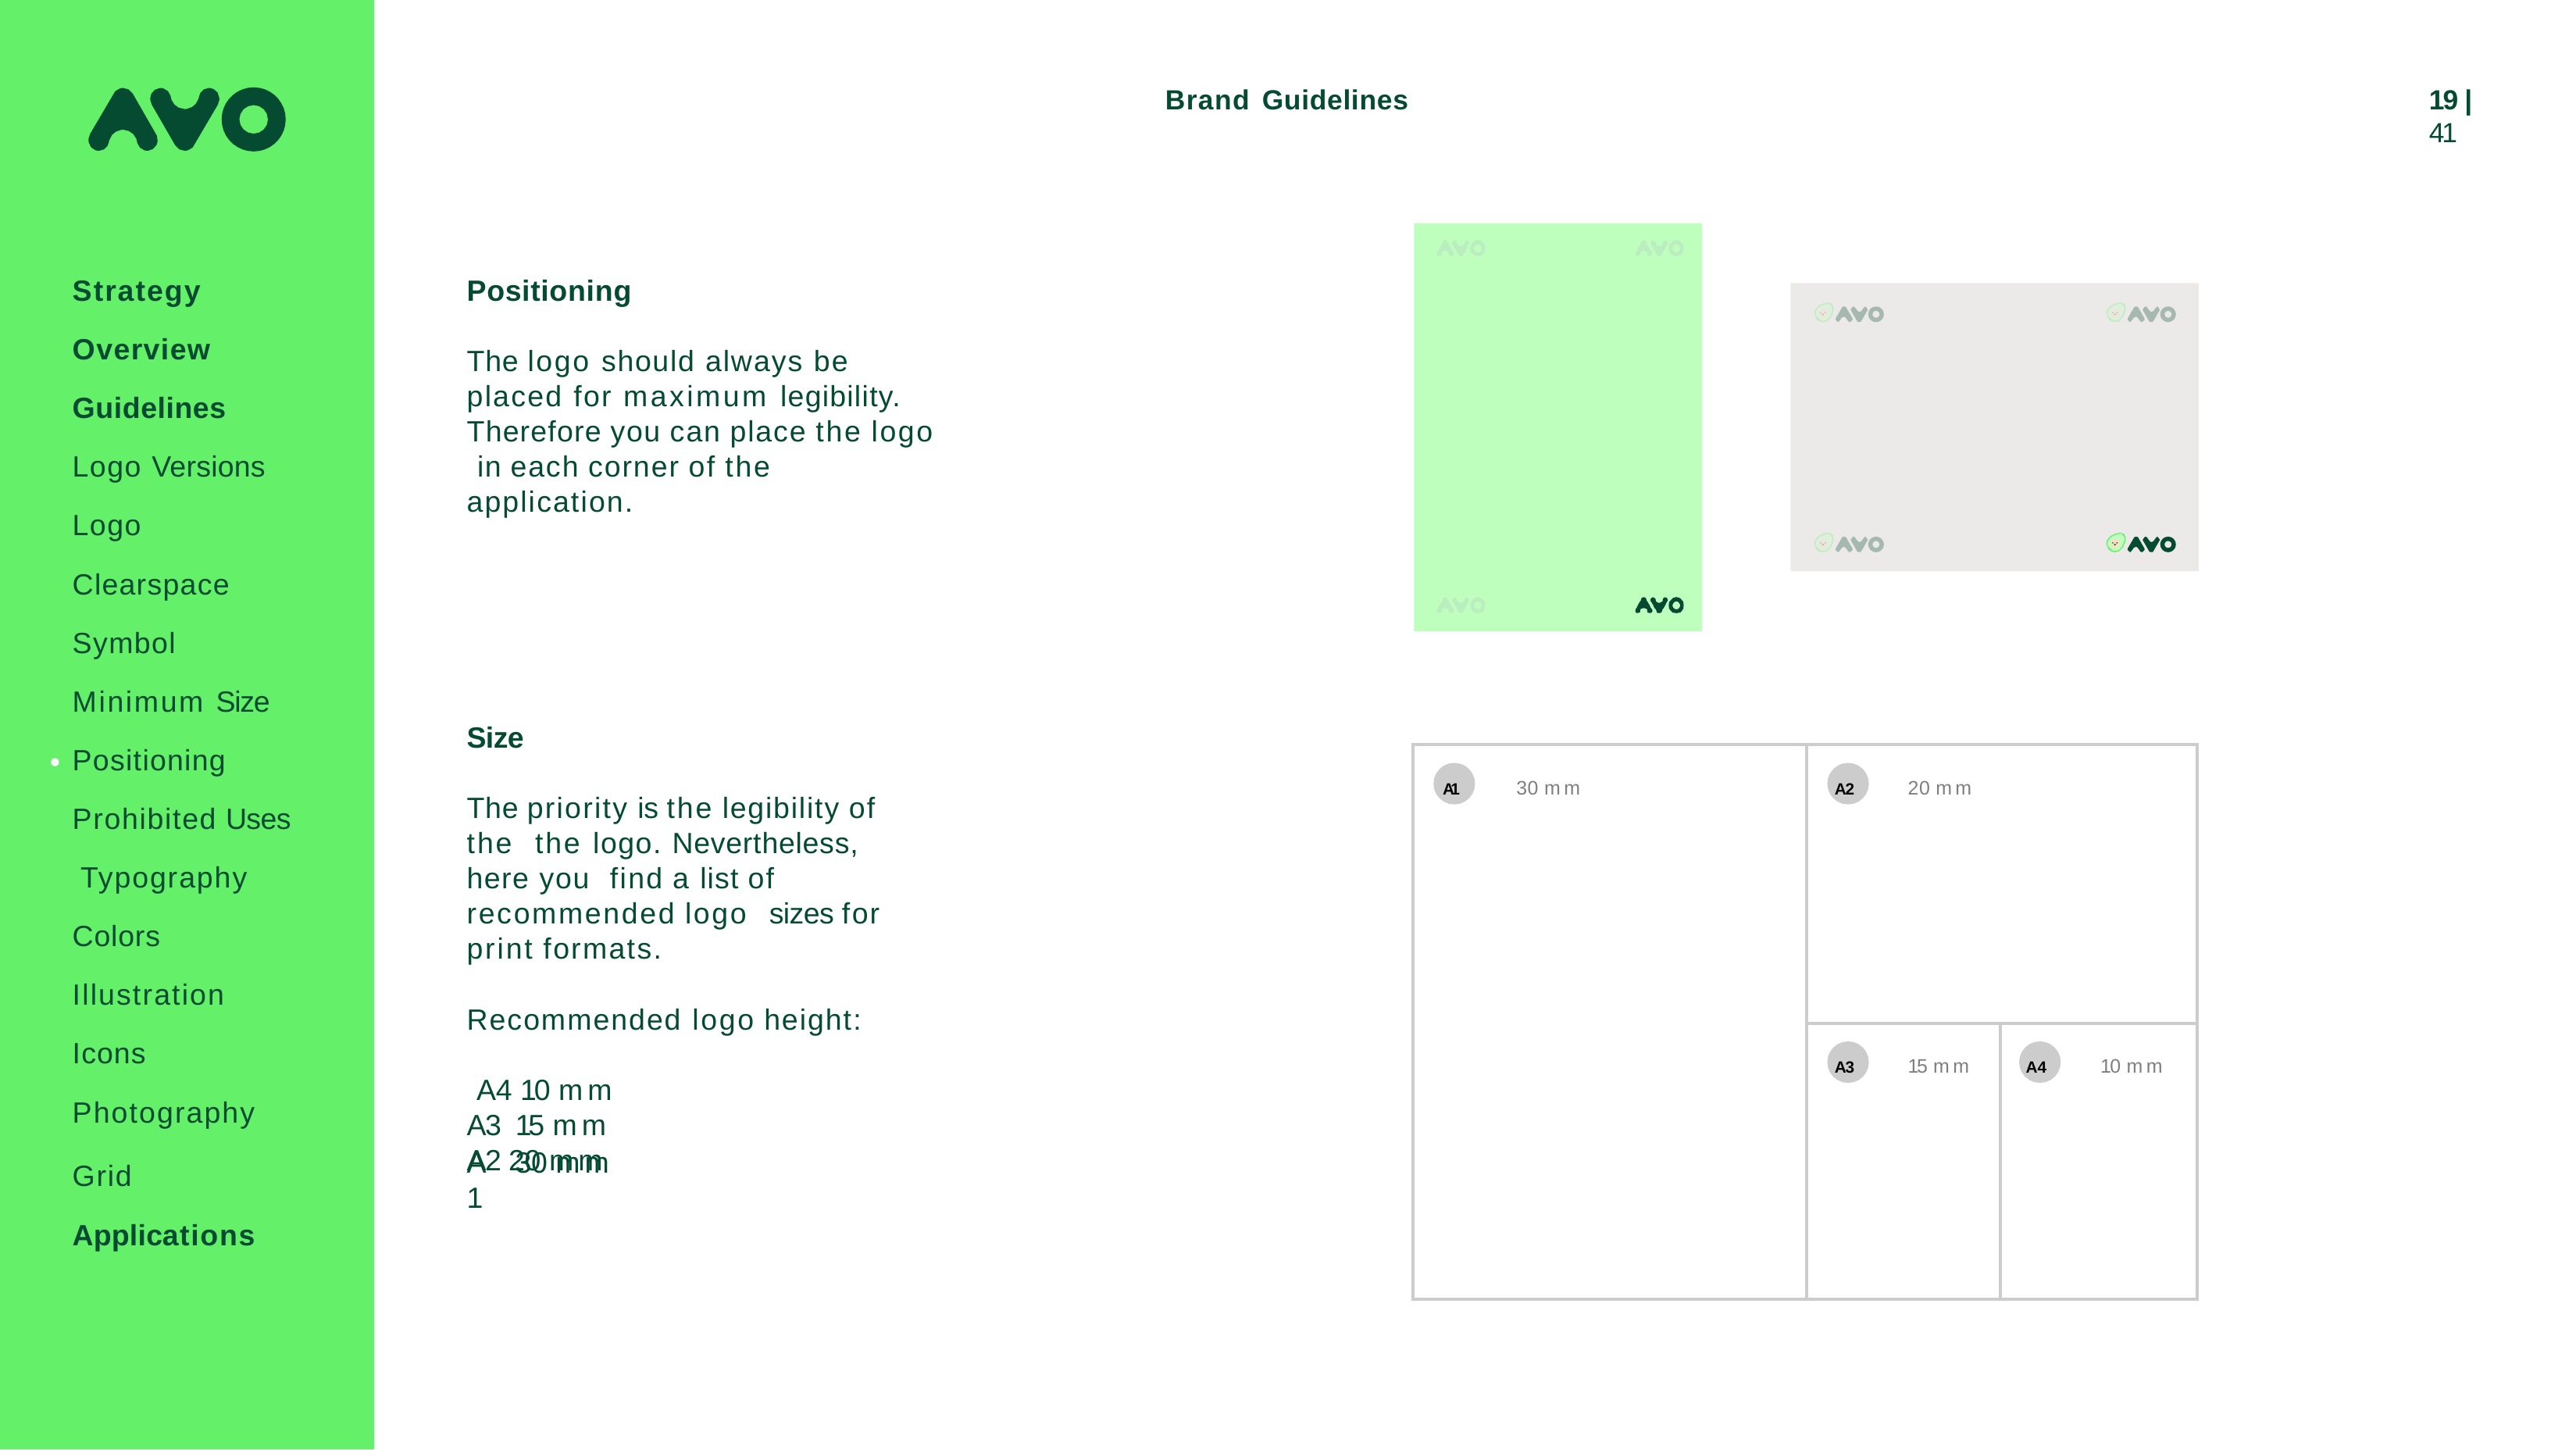

Brand Guidelines
19 | 41

Strategy
Overview  Guidelines  Logo Versions  Logo  Clearspace  Symbol  Minimum Size  Positioning  Prohibited Uses  Typography  Colors  Illustration  Icons  Photography
Positioning
The logo should always be  placed for maximum legibility.  Therefore you can place the logo  in each corner of the application.

Size
The priority is the legibility of the  the logo. Nevertheless, here you  find a list of recommended logo  sizes for print formats.
Recommended logo height:  A4 10 mm
A3  15 mm
A2 20 mm
| A1 30 mm | A2 20 mm |  |
| --- | --- | --- |
|  | A3 15 mm | A4 10 mm |

A1
30 mm
Grid
Applications